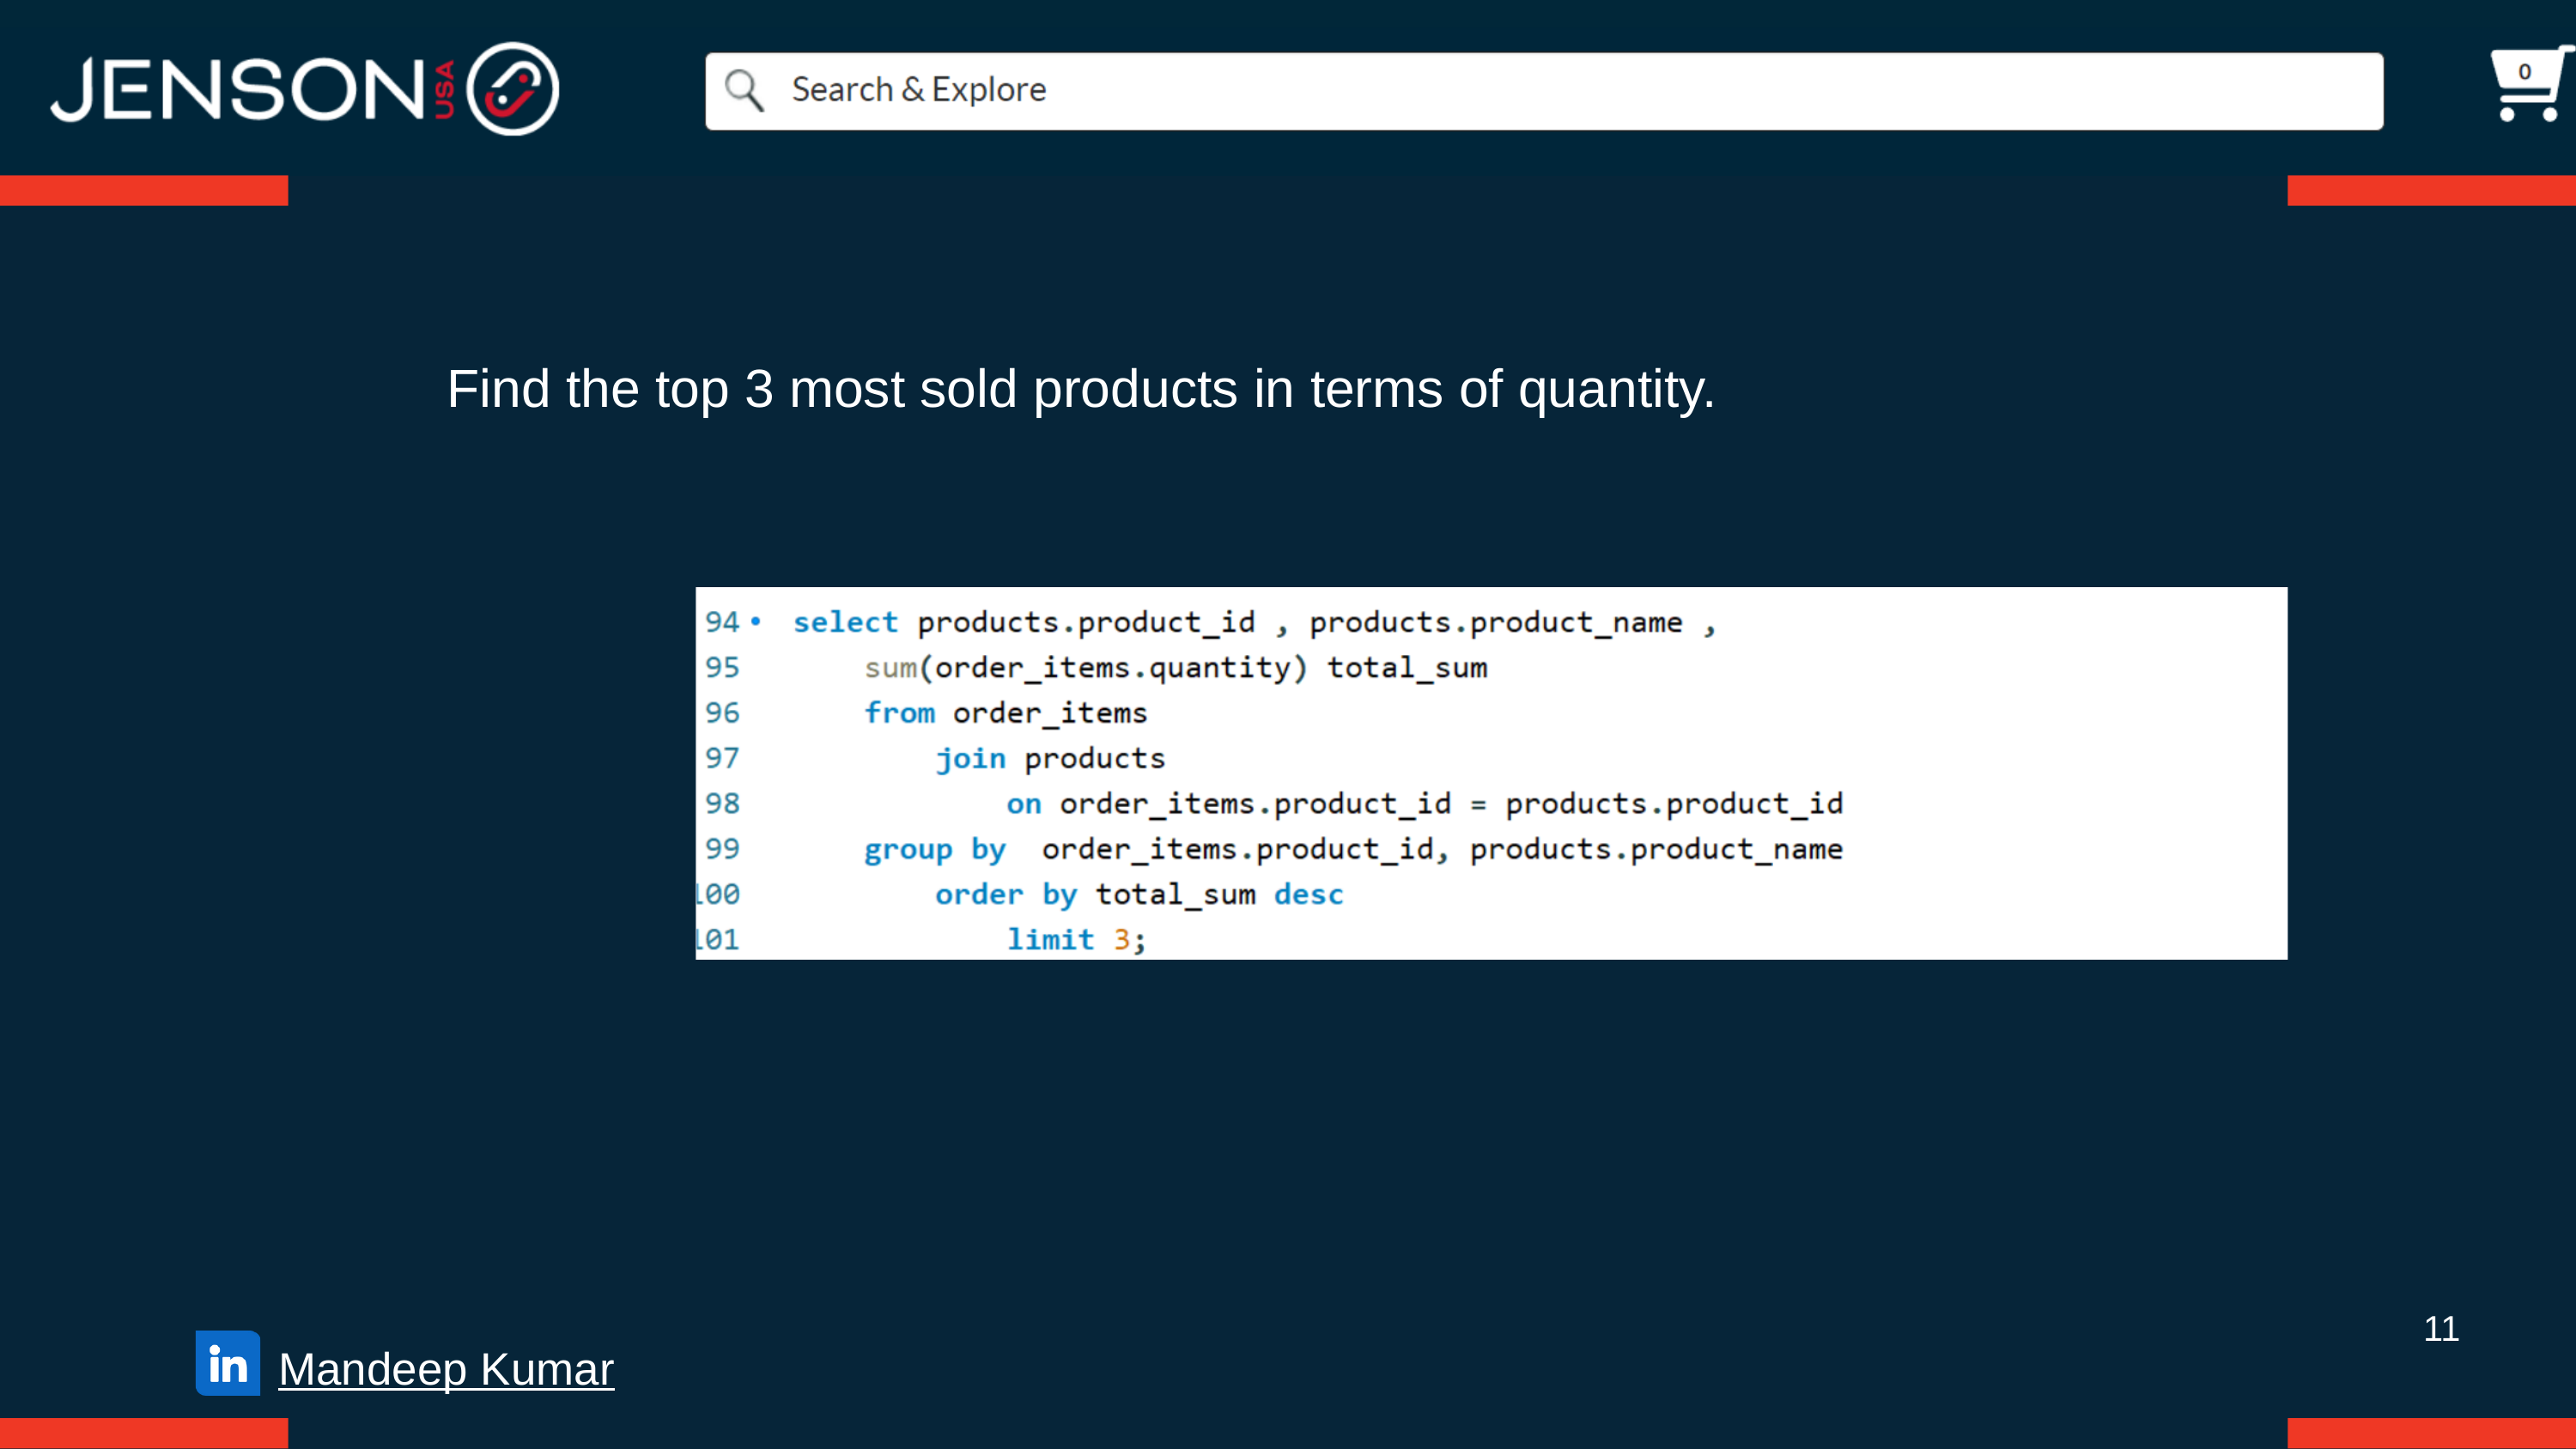

Find the top 3 most sold products in terms of quantity.

11

Mandeep Kumar